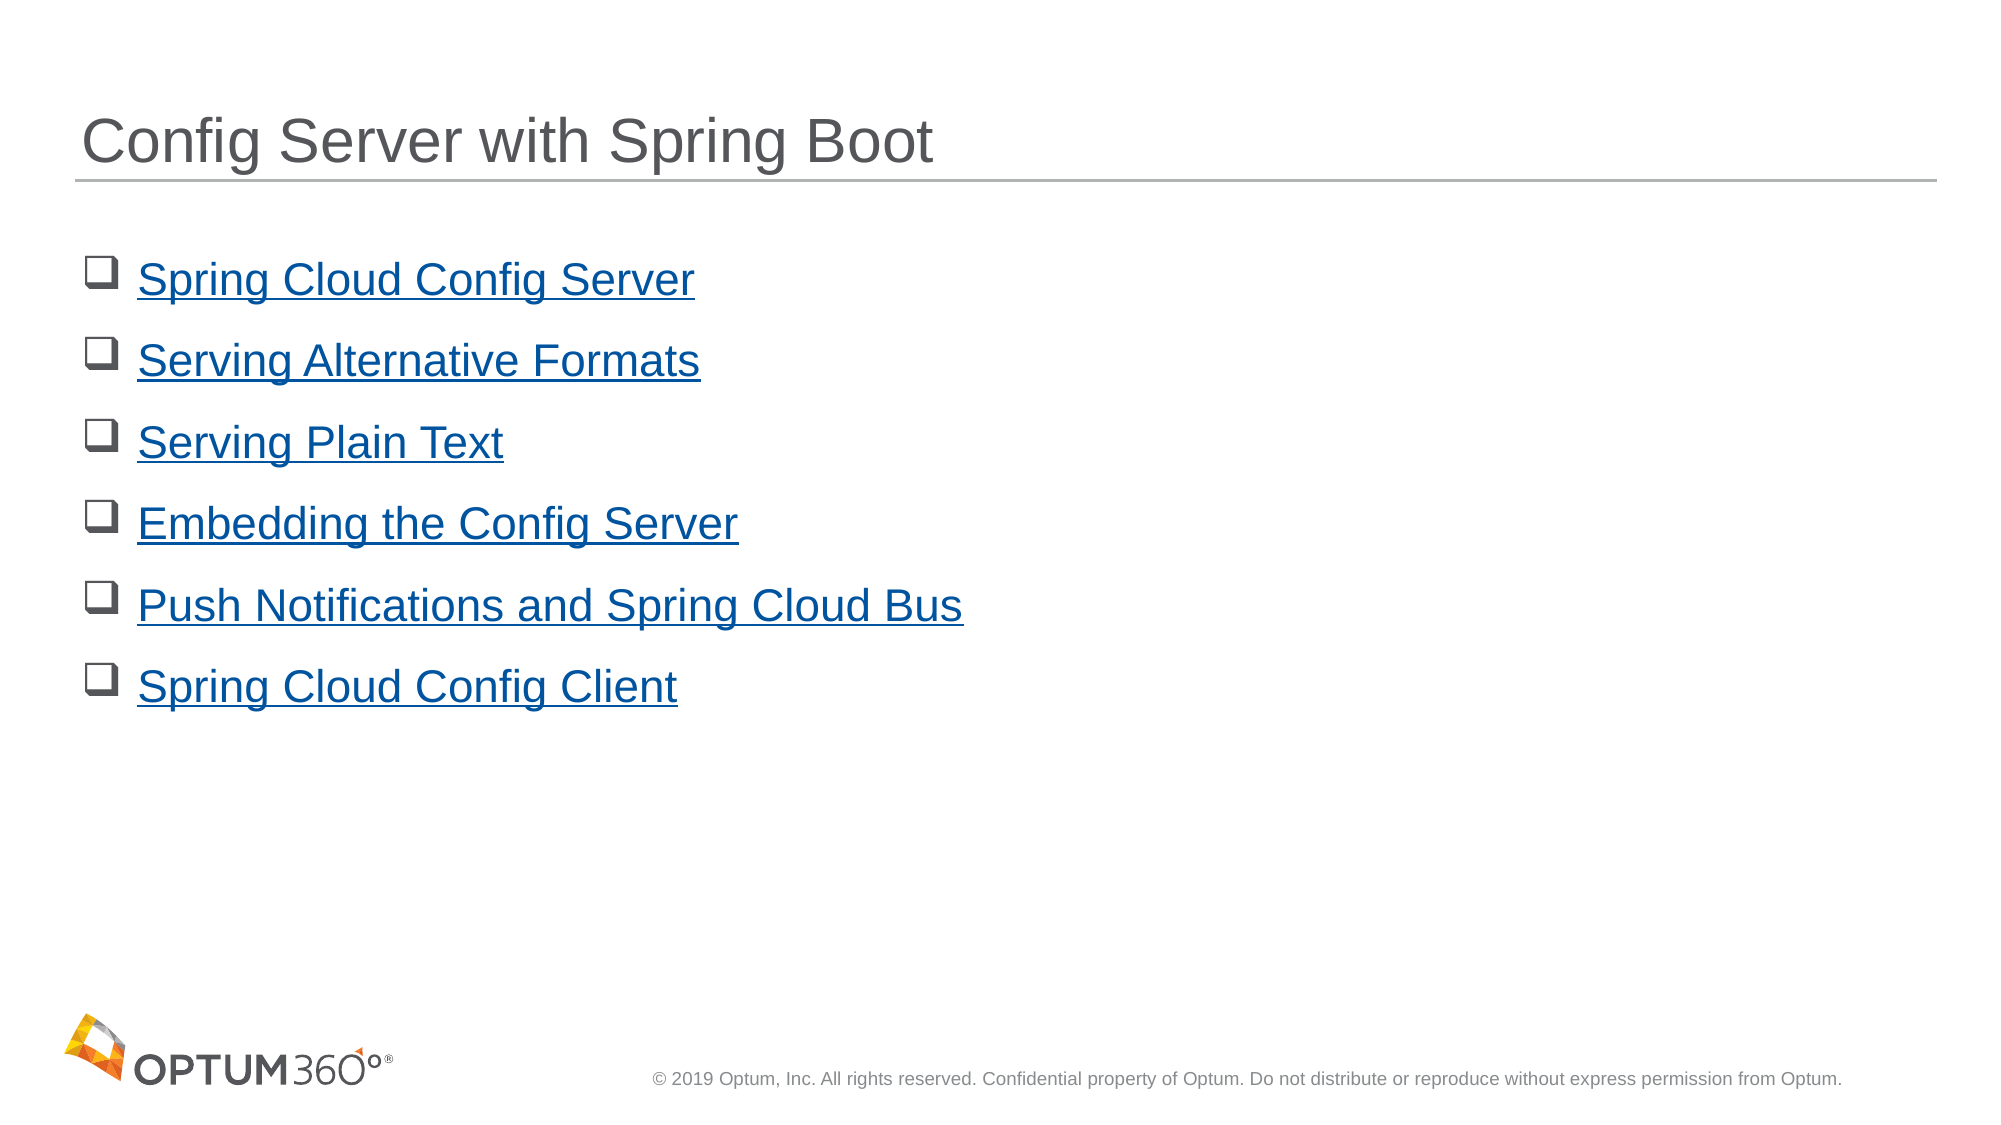

# Config Server with Spring Boot
Spring Cloud Config Server
Serving Alternative Formats
Serving Plain Text
Embedding the Config Server
Push Notifications and Spring Cloud Bus
Spring Cloud Config Client

© 2019 Optum, Inc. All rights reserved. Confidential property of Optum. Do not distribute or reproduce without express permission from Optum.